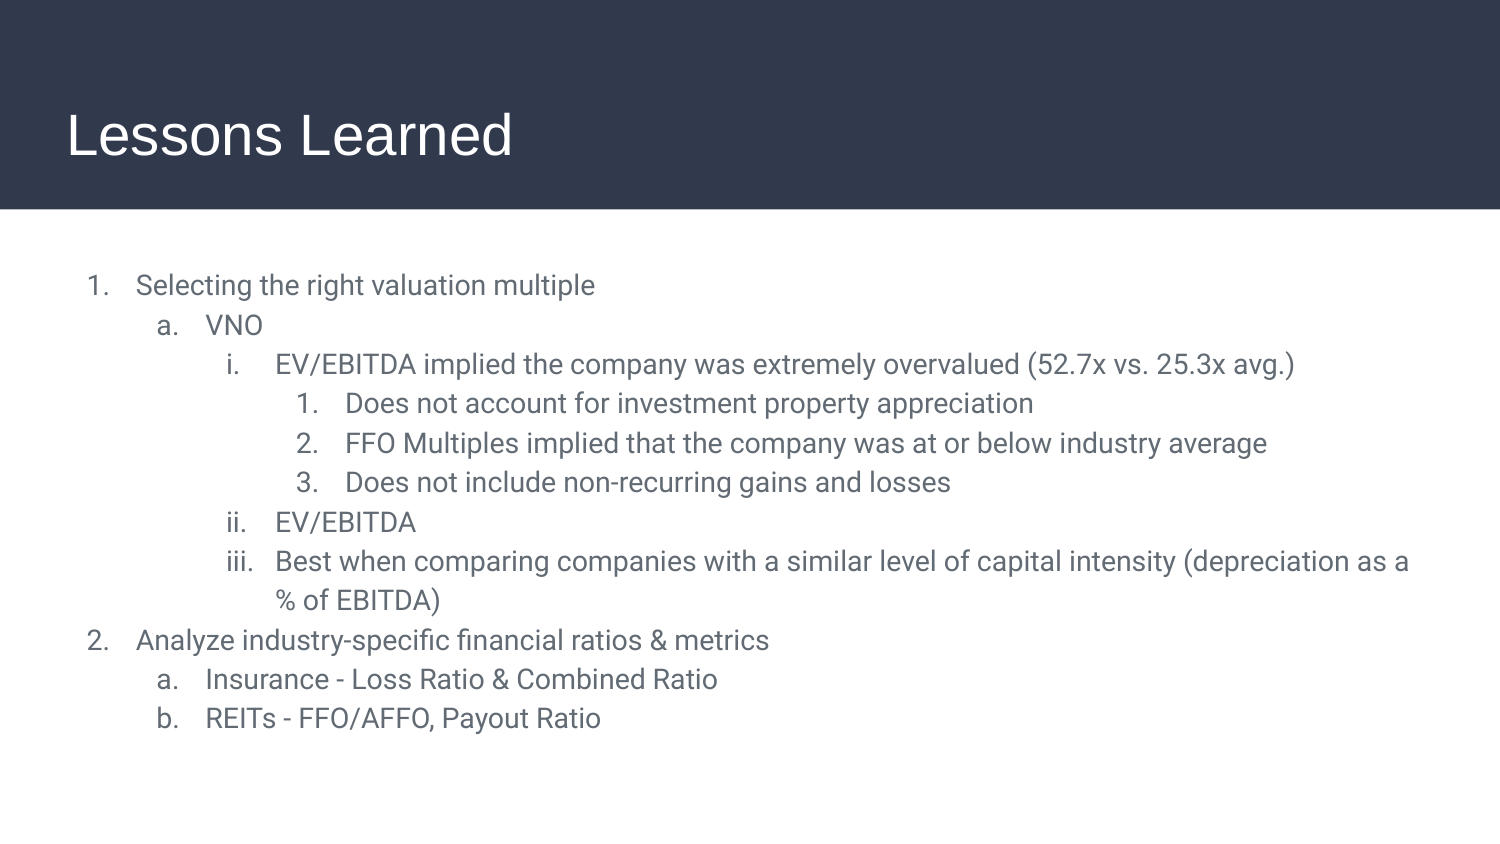

# Lessons Learned
Selecting the right valuation multiple
VNO
EV/EBITDA implied the company was extremely overvalued (52.7x vs. 25.3x avg.)
Does not account for investment property appreciation
FFO Multiples implied that the company was at or below industry average
Does not include non-recurring gains and losses
EV/EBITDA
Best when comparing companies with a similar level of capital intensity (depreciation as a % of EBITDA)
Analyze industry-specific financial ratios & metrics
Insurance - Loss Ratio & Combined Ratio
REITs - FFO/AFFO, Payout Ratio